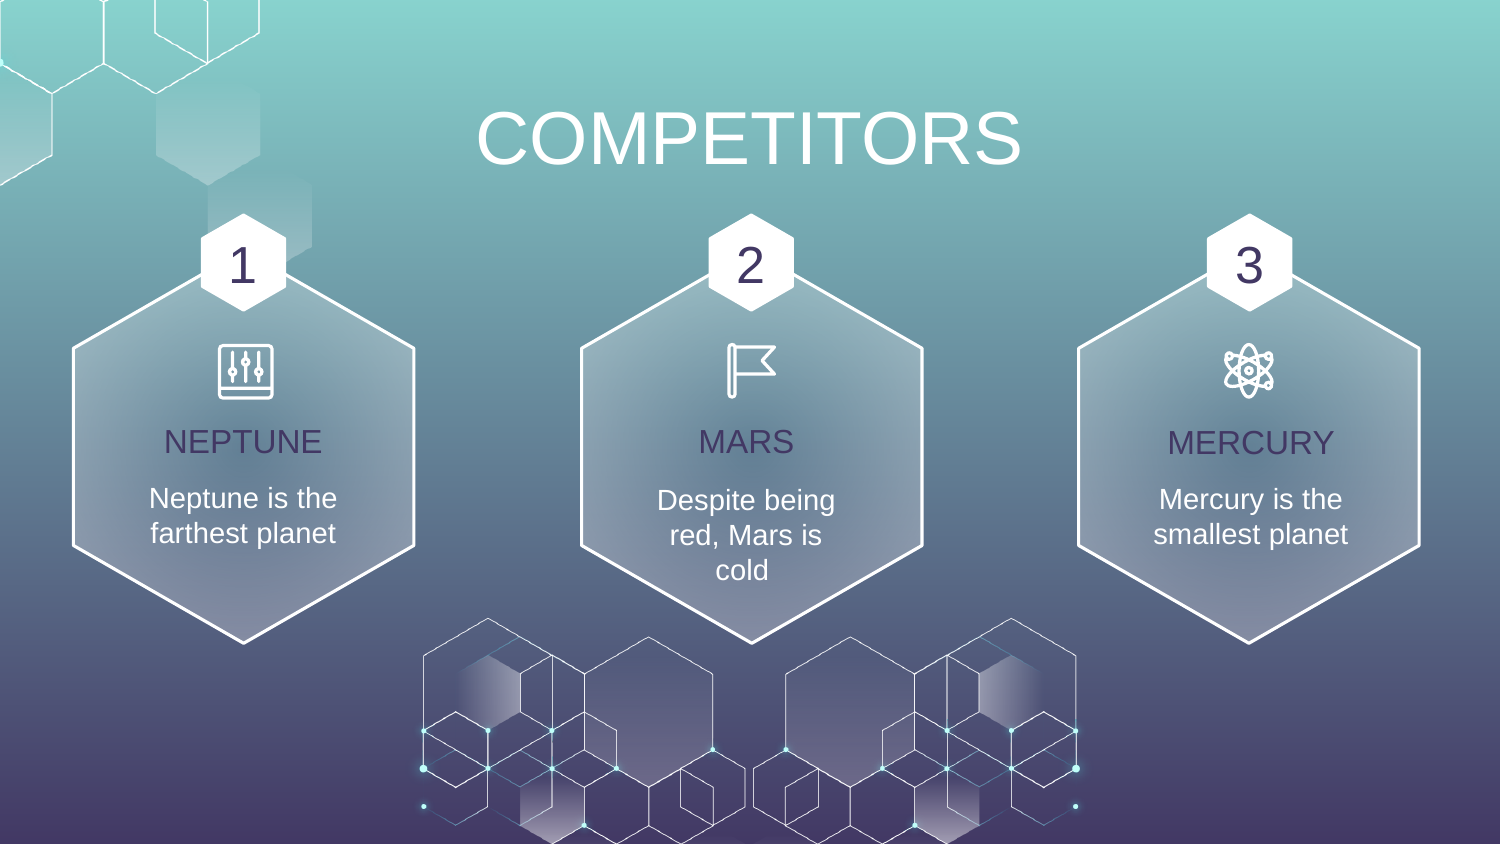

# COMPETITORS
1
2
3

NEPTUNE

MARS
MERCURY
Neptune is the farthest planet
Mercury is the smallest planet
Despite being red, Mars is cold